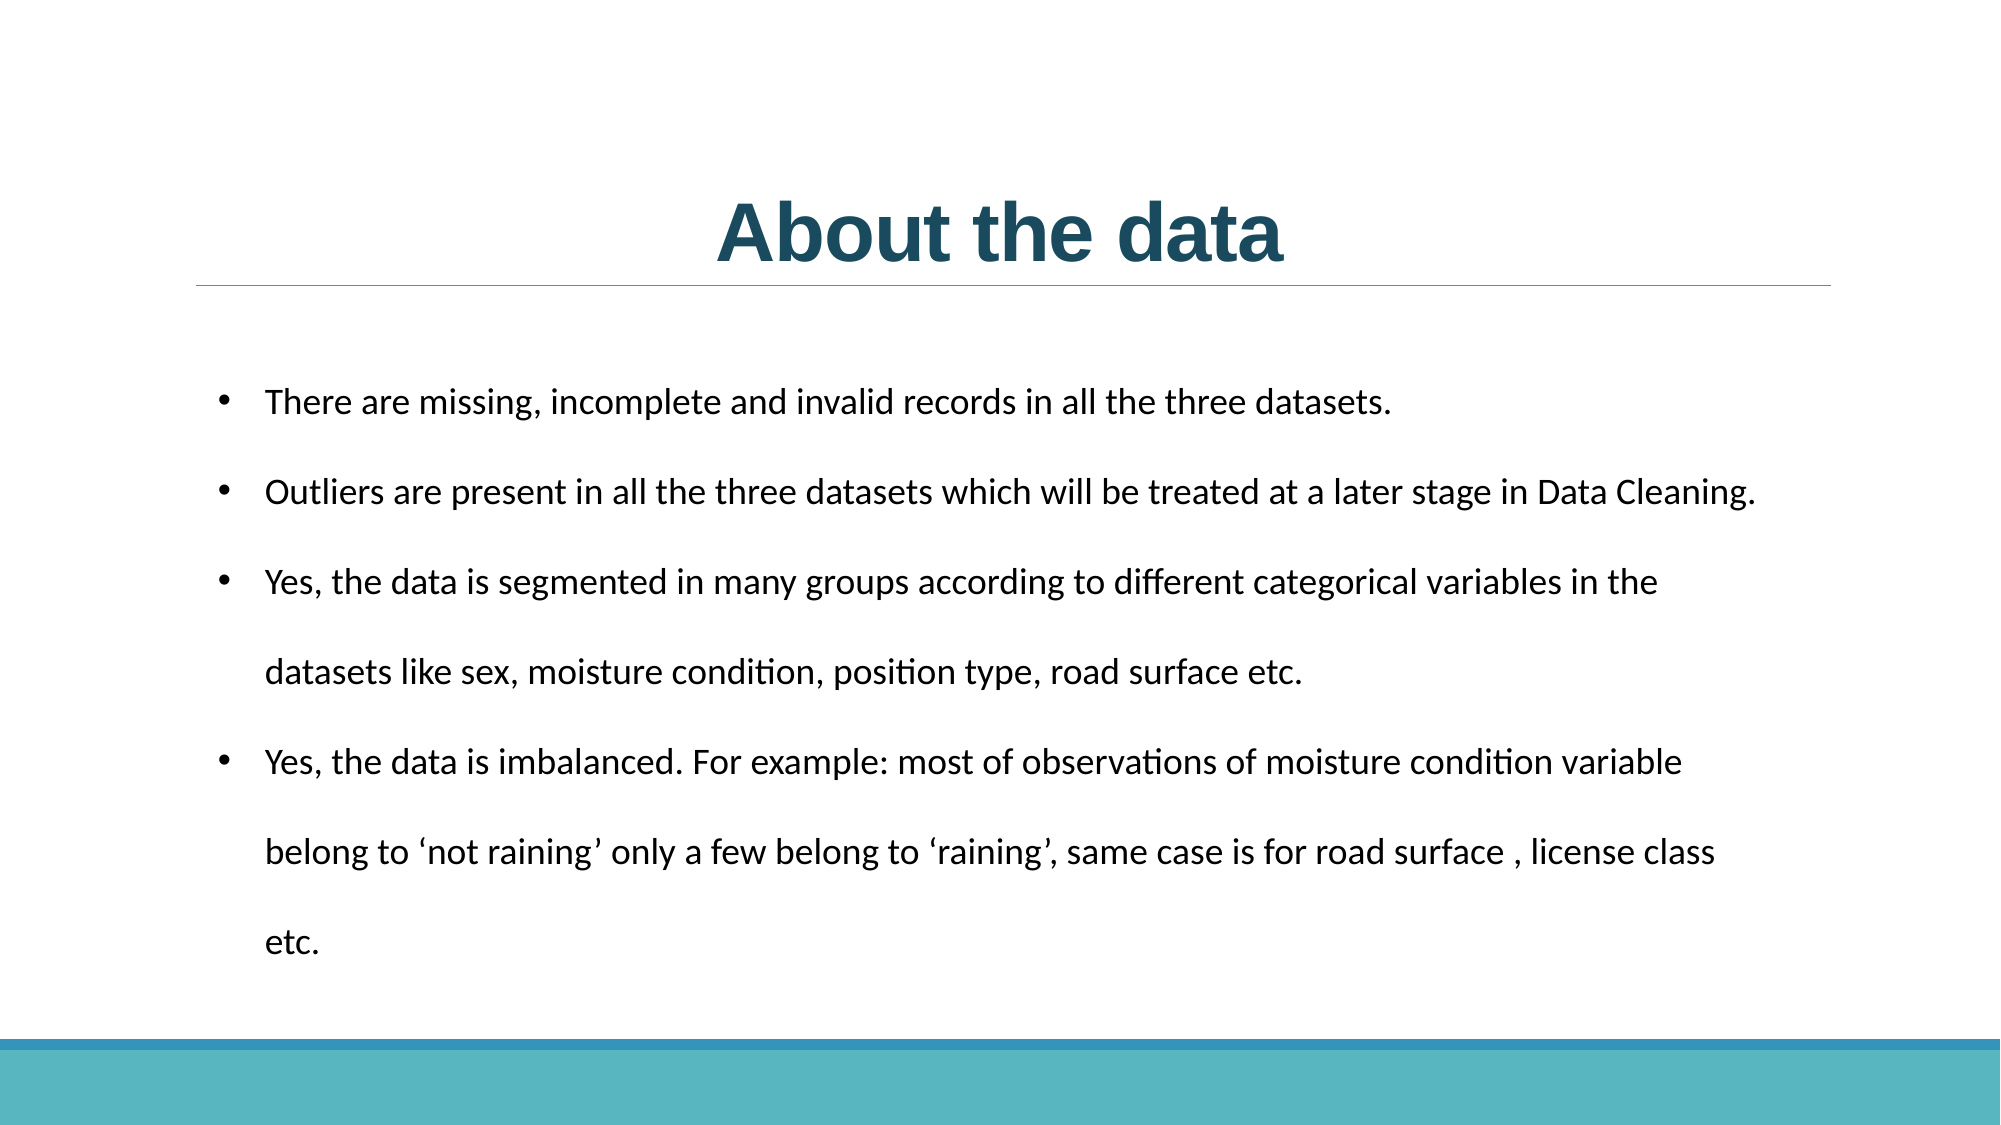

# About the data
There are missing, incomplete and invalid records in all the three datasets.
Outliers are present in all the three datasets which will be treated at a later stage in Data Cleaning.
Yes, the data is segmented in many groups according to different categorical variables in the datasets like sex, moisture condition, position type, road surface etc.
Yes, the data is imbalanced. For example: most of observations of moisture condition variable belong to ‘not raining’ only a few belong to ‘raining’, same case is for road surface , license class etc.